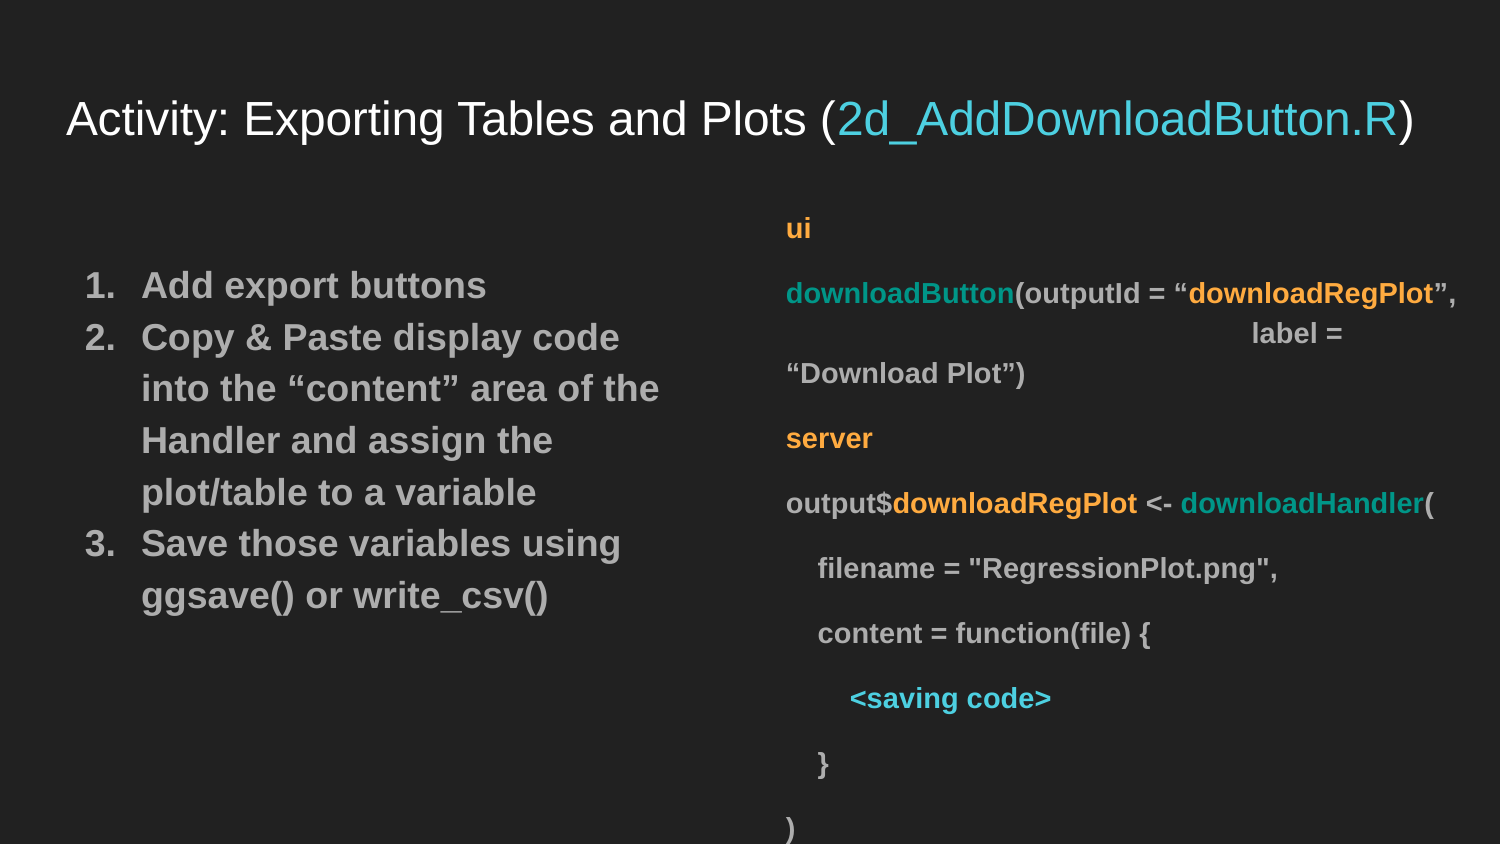

# Activity: Exporting Tables and Plots (2d_AddDownloadButton.R)
ui
downloadButton(outputId = “downloadRegPlot”,
			  label = “Download Plot”)
server
output$downloadRegPlot <- downloadHandler(
    filename = "RegressionPlot.png",
    content = function(file) {
        <saving code>
    }
)
Add export buttons
Copy & Paste display code into the “content” area of the Handler and assign the plot/table to a variable
Save those variables using ggsave() or write_csv()